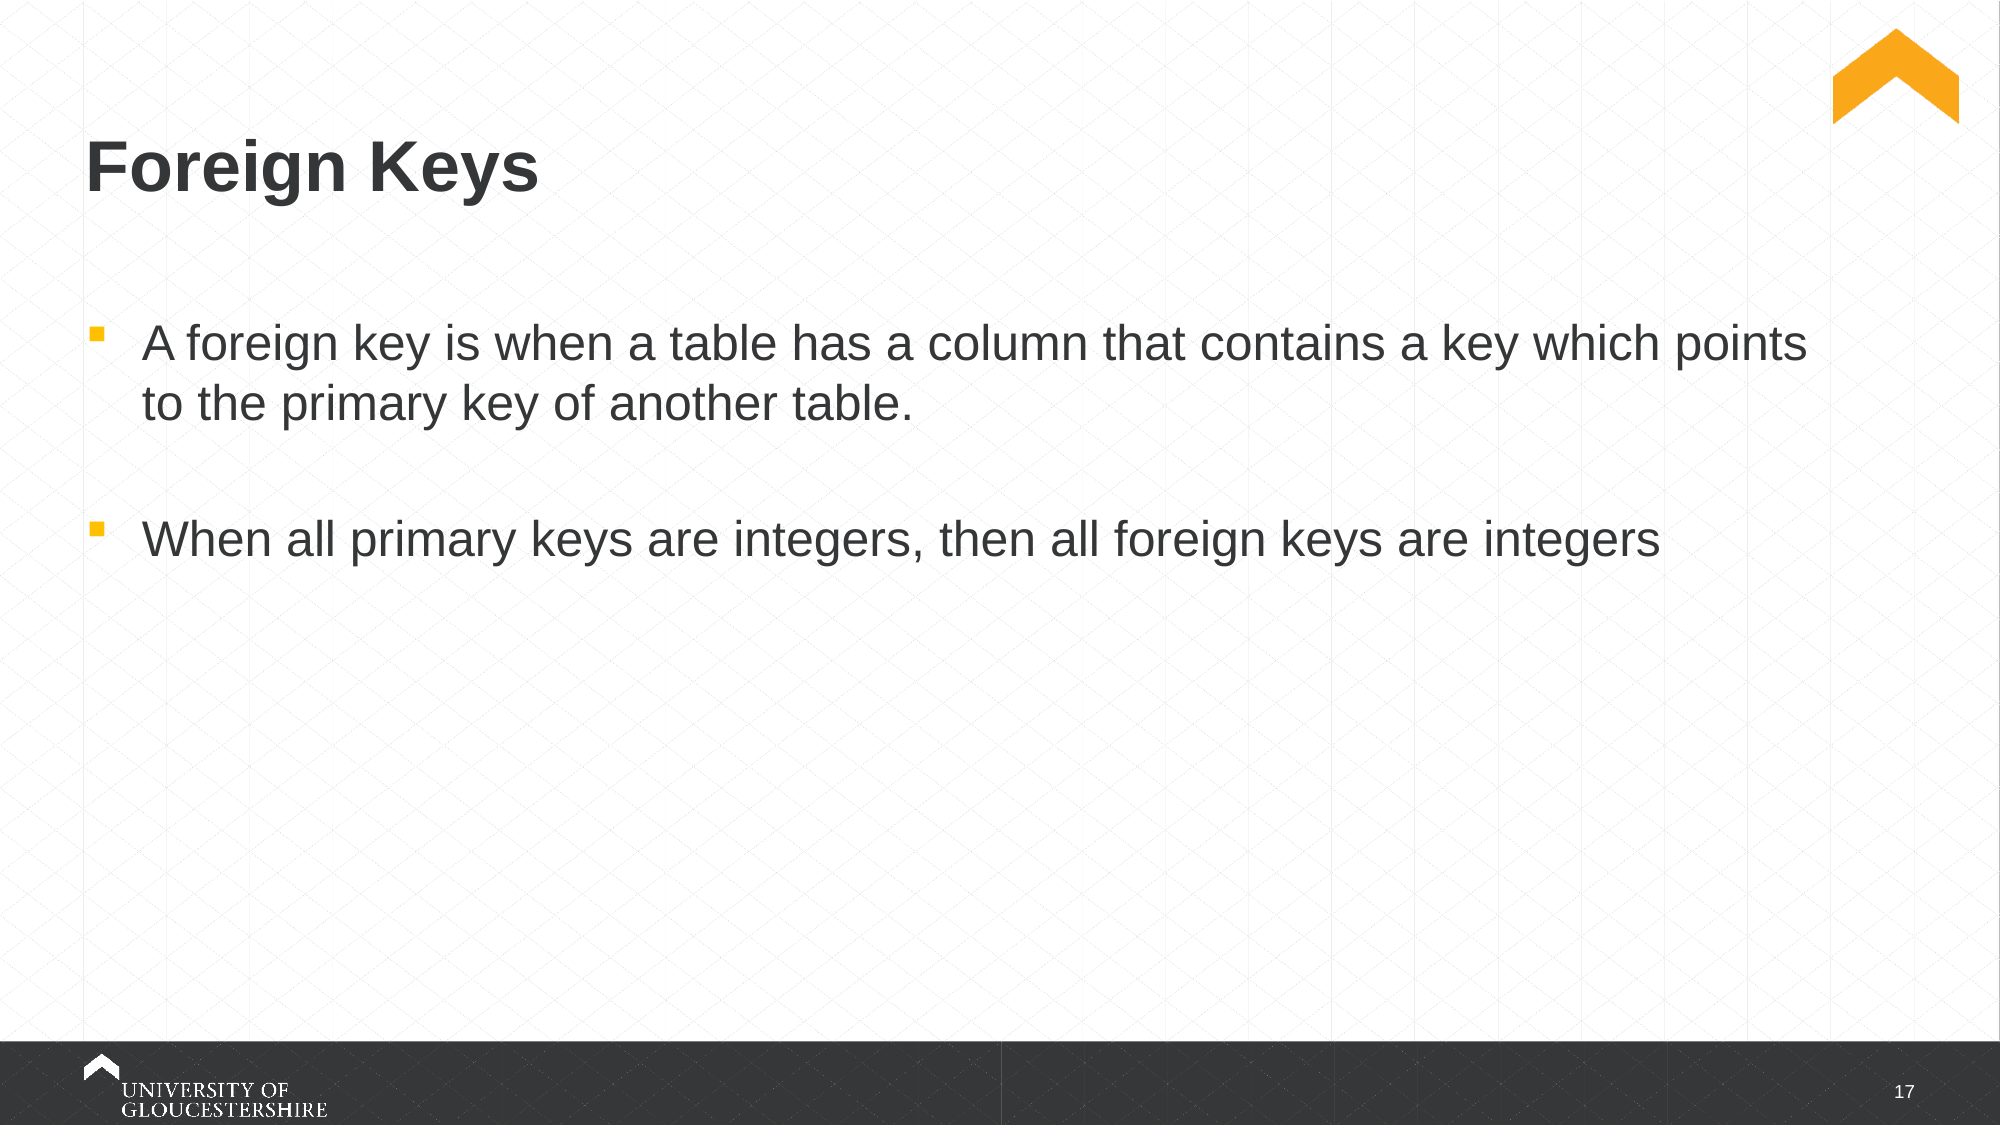

# Foreign Keys
A foreign key is when a table has a column that contains a key which points to the primary key of another table.

When all primary keys are integers, then all foreign keys are integers